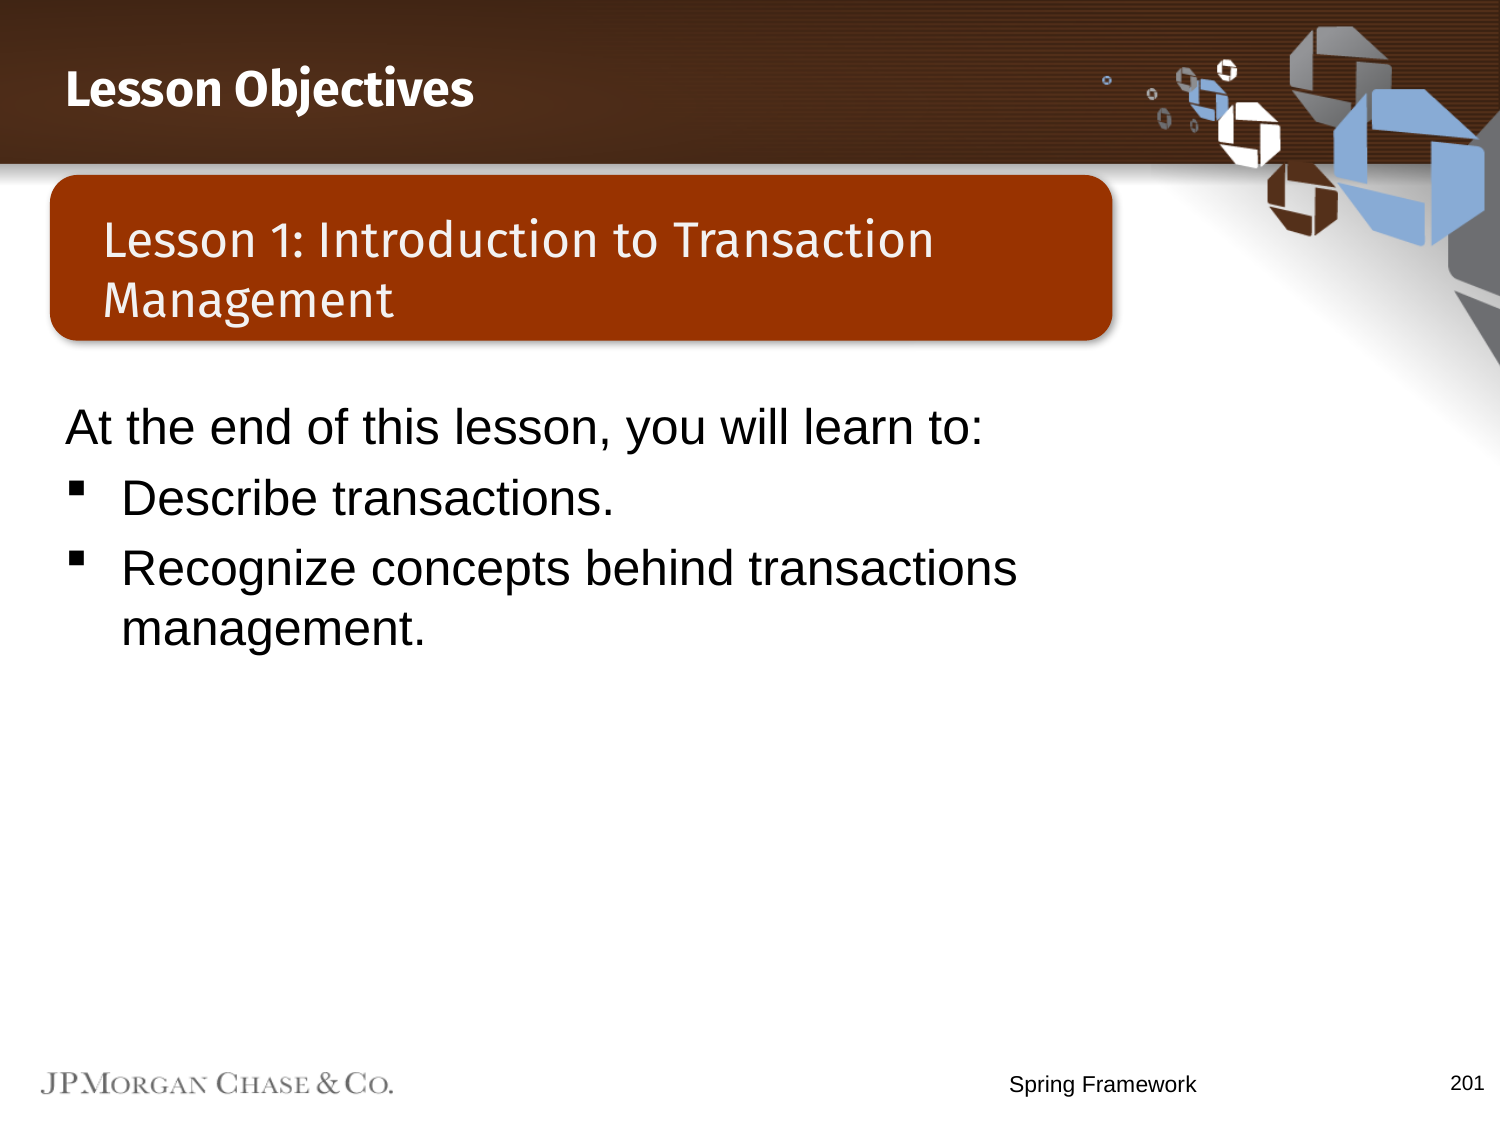

Lesson Objectives

Lesson 1: Introduction to Transaction Management
At the end of this lesson, you will learn to:
Describe transactions.
Recognize concepts behind transactions management.

Spring Framework
201